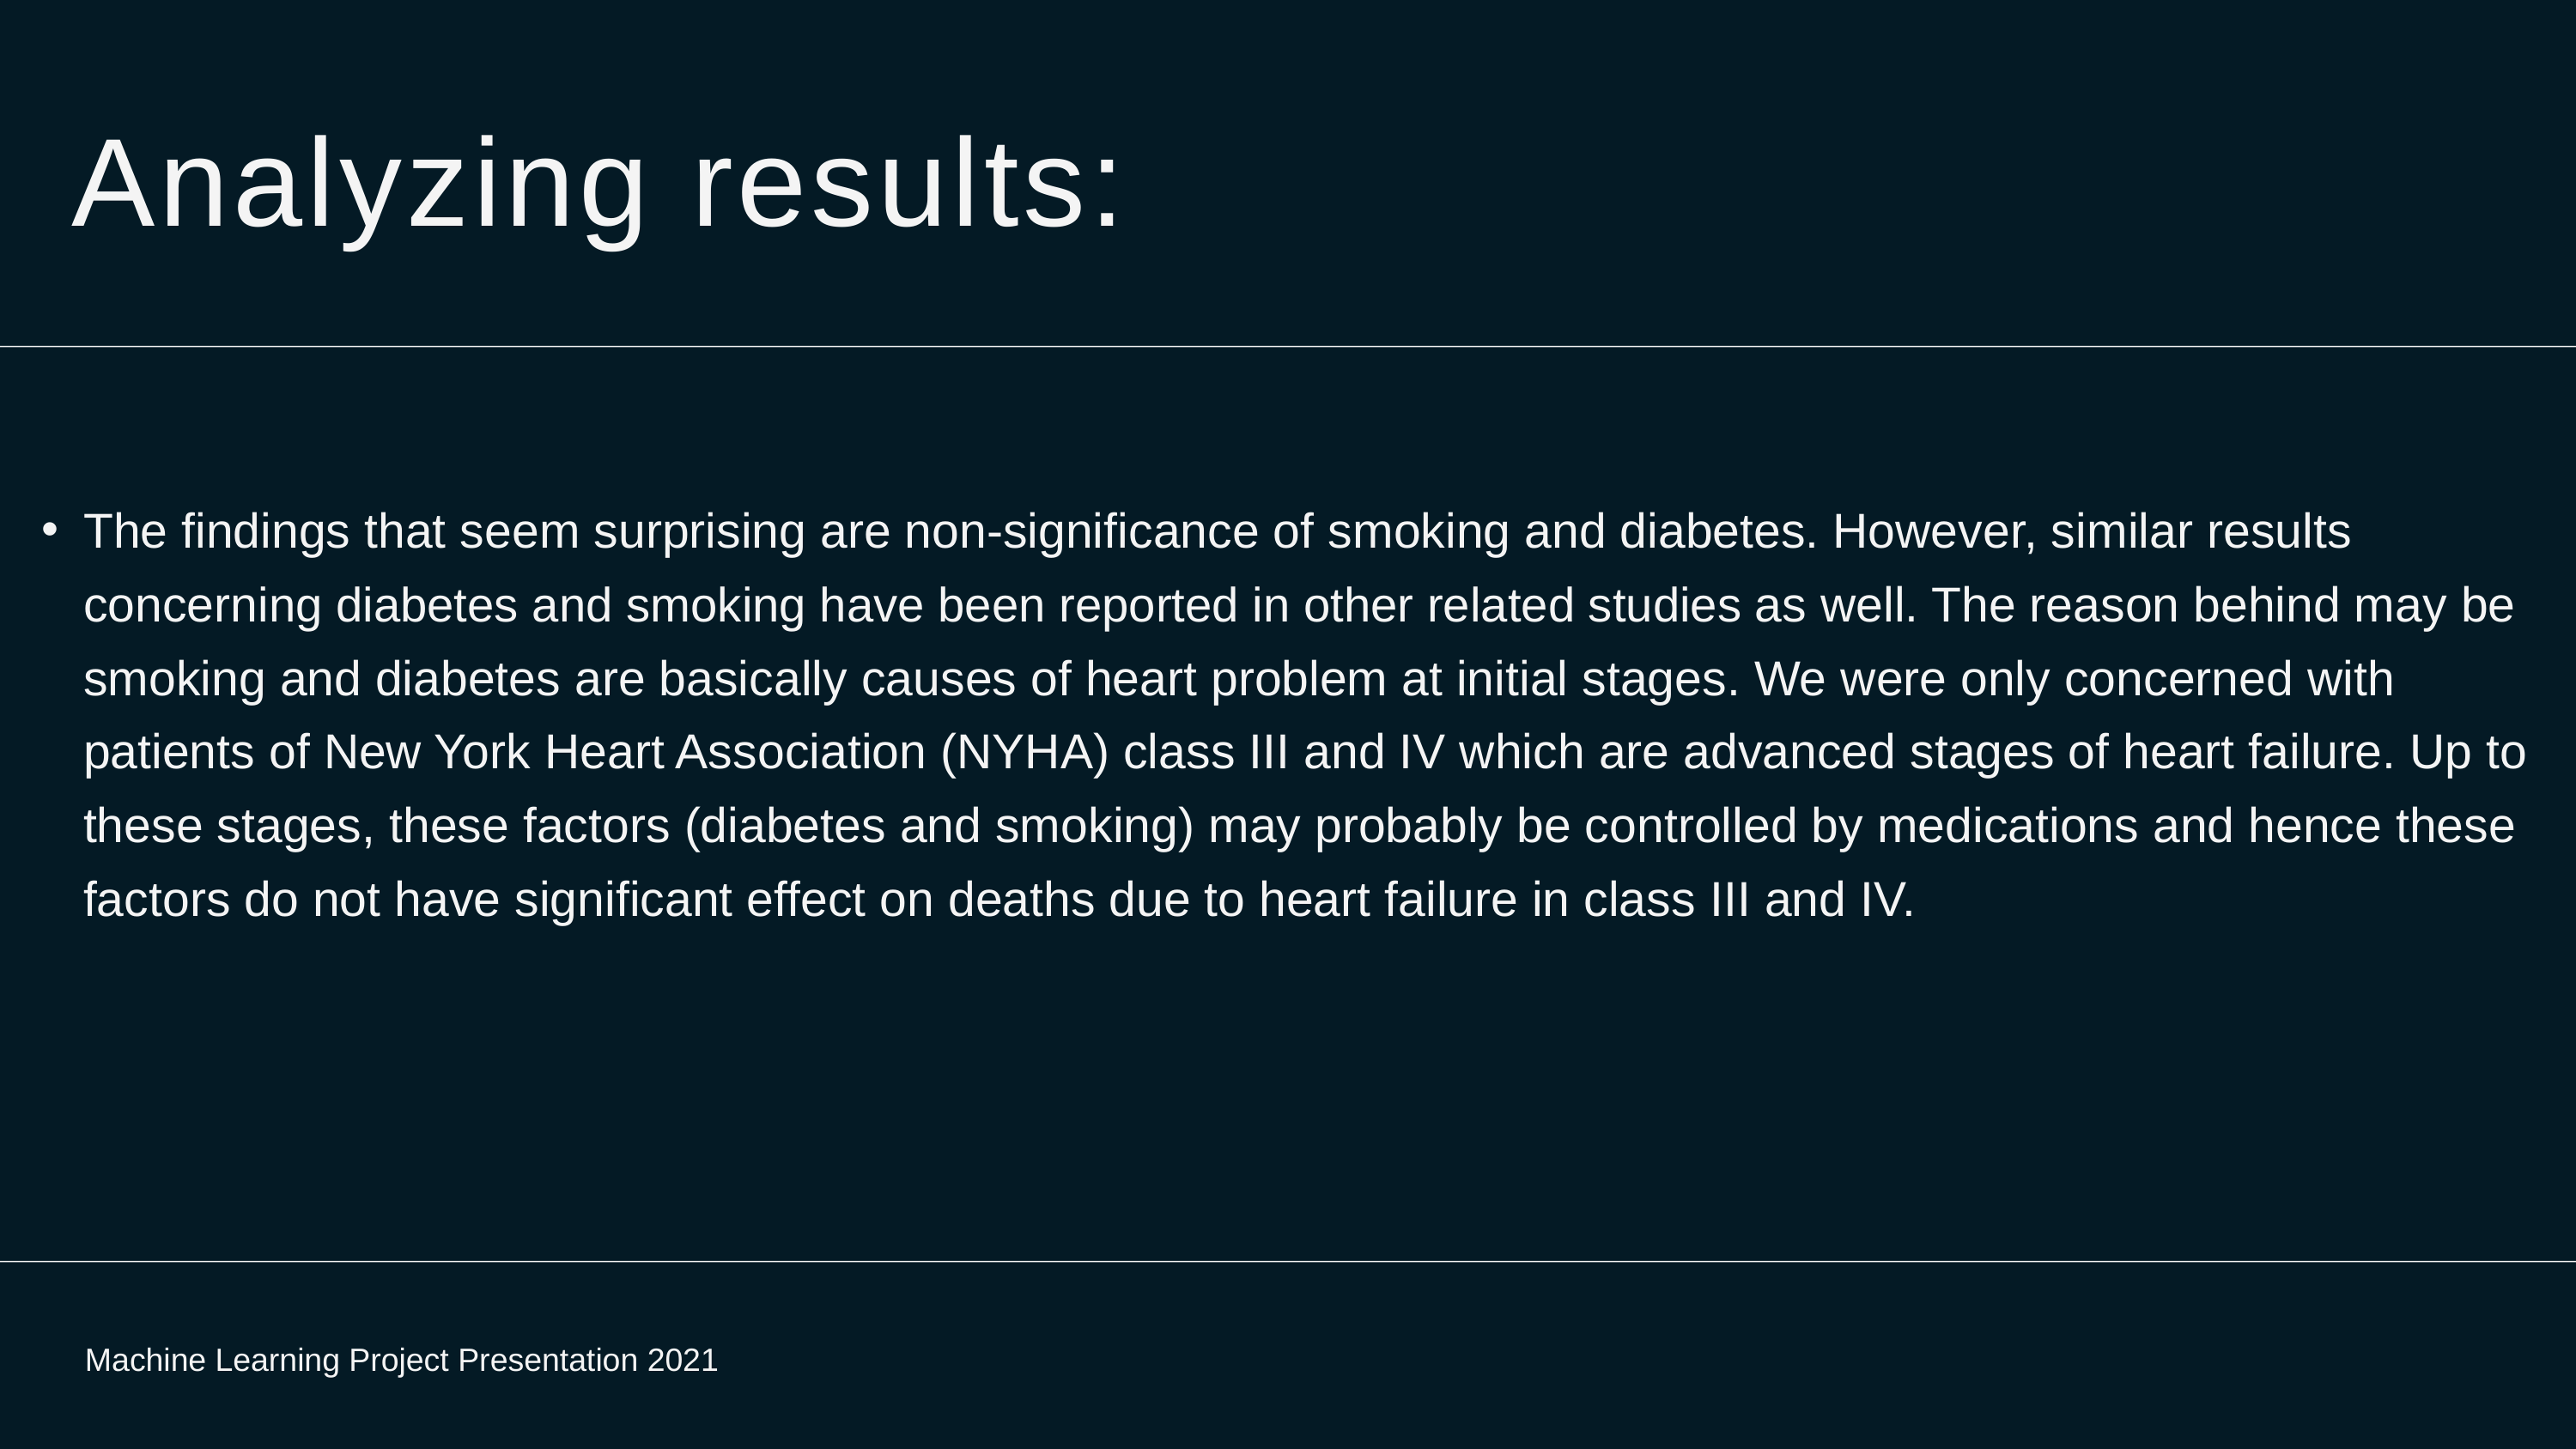

Analyzing results:

The findings that seem surprising are non-significance of smoking and diabetes. However, similar results concerning diabetes and smoking have been reported in other related studies as well. The reason behind may be smoking and diabetes are basically causes of heart problem at initial stages. We were only concerned with patients of New York Heart Association (NYHA) class III and IV which are advanced stages of heart failure. Up to these stages, these factors (diabetes and smoking) may probably be controlled by medications and hence these factors do not have significant effect on deaths due to heart failure in class III and IV.

 Machine Learning Project Presentation 2021